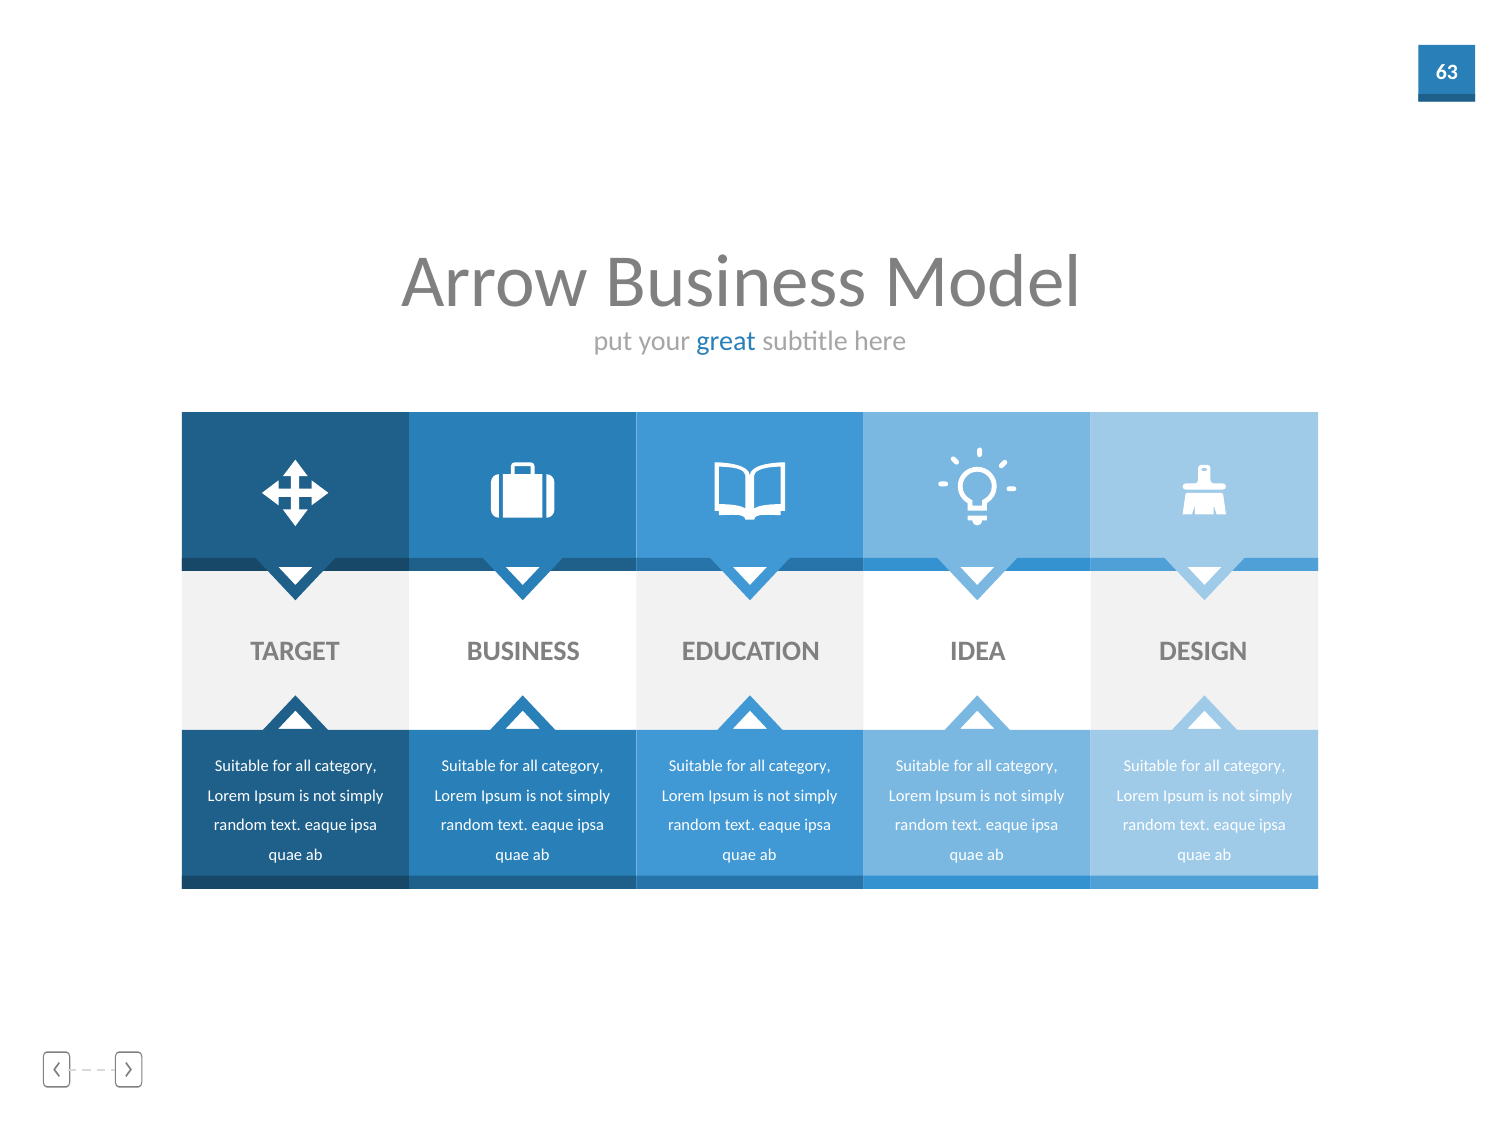

Arrow Business Model
put your great subtitle here

TARGET
BUSINESS
EDUCATION
IDEA
DESIGN

Suitable for all category, Lorem Ipsum is not simply random text. eaque ipsa quae ab
Suitable for all category, Lorem Ipsum is not simply random text. eaque ipsa quae ab
Suitable for all category, Lorem Ipsum is not simply random text. eaque ipsa quae ab
Suitable for all category, Lorem Ipsum is not simply random text. eaque ipsa quae ab
Suitable for all category, Lorem Ipsum is not simply random text. eaque ipsa quae ab